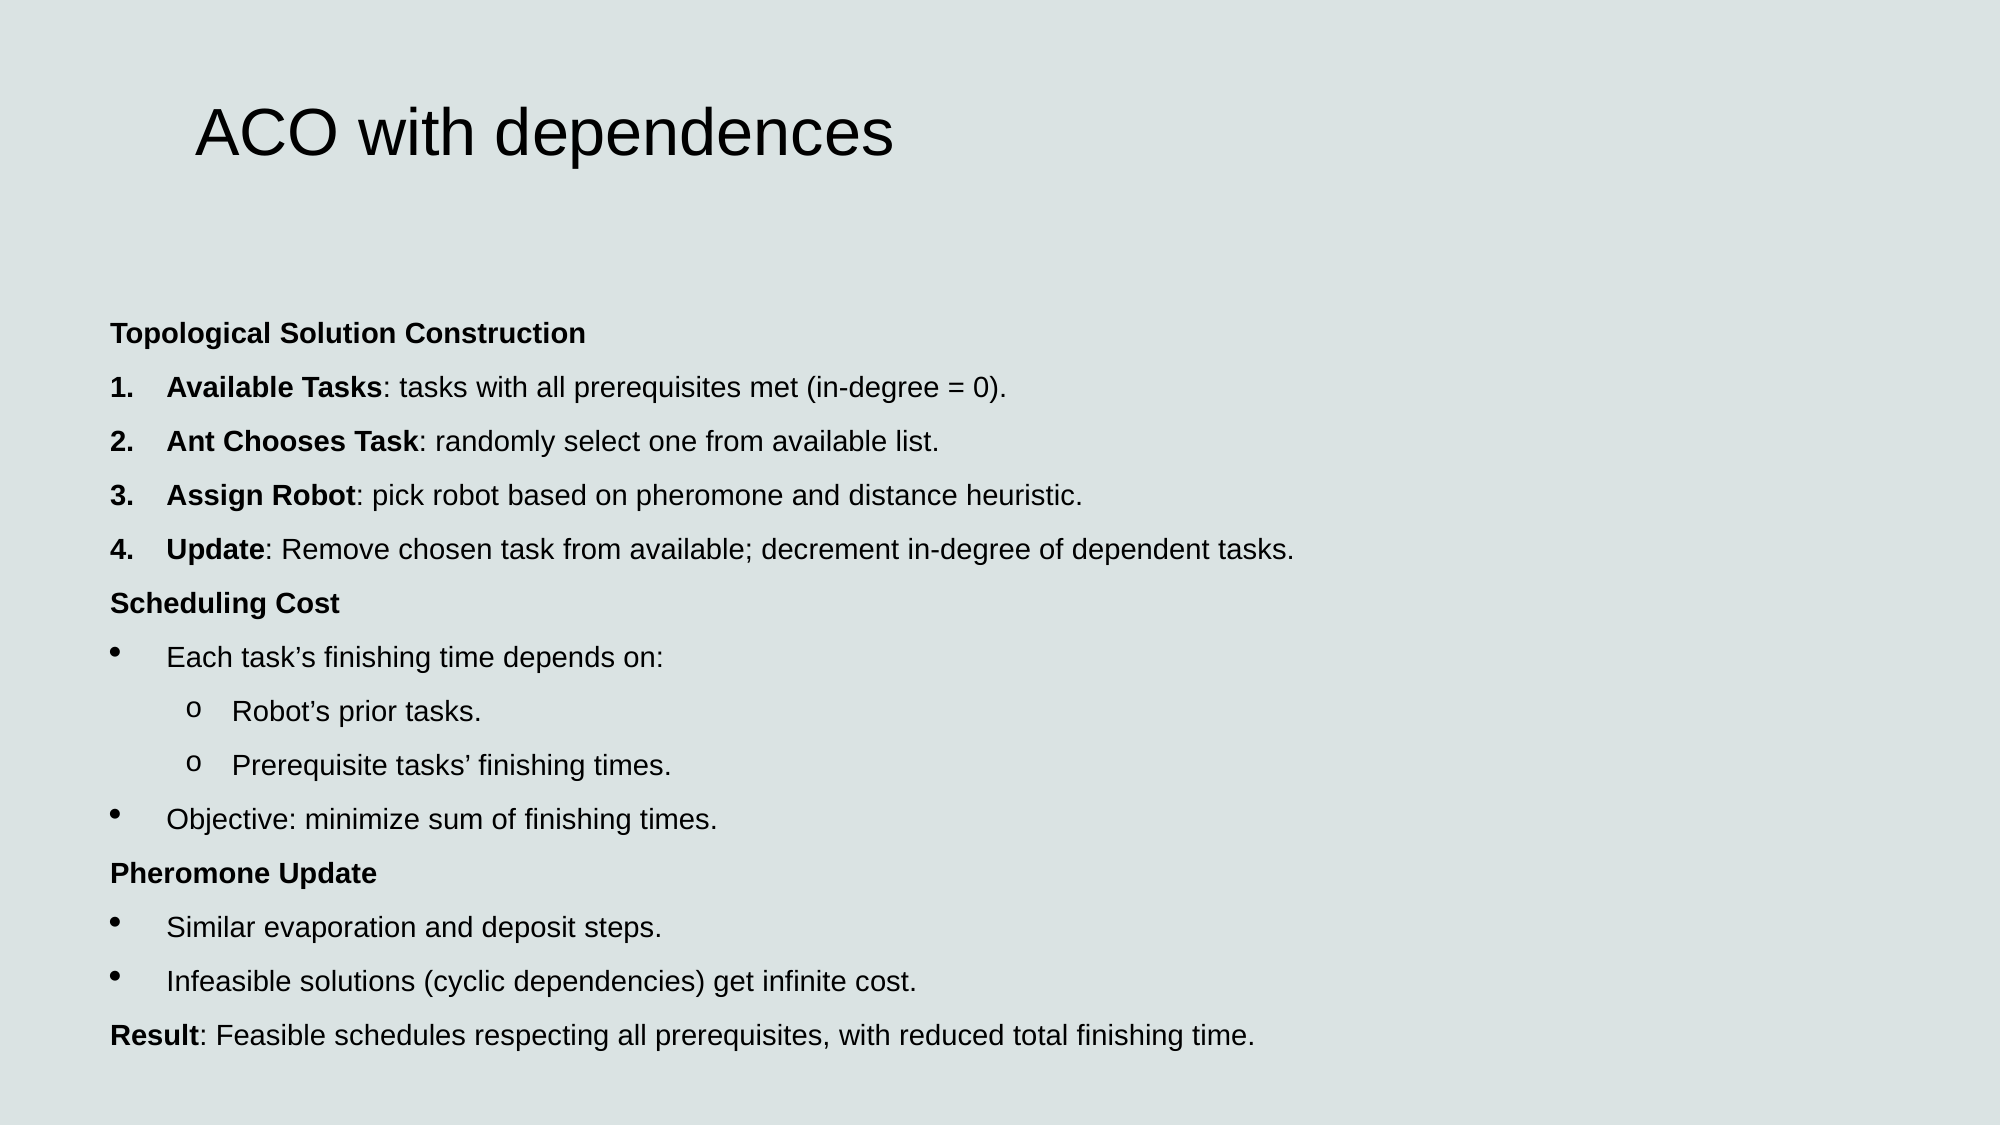

# ACO with dependences
Topological Solution Construction
Available Tasks: tasks with all prerequisites met (in-degree = 0).
Ant Chooses Task: randomly select one from available list.
Assign Robot: pick robot based on pheromone and distance heuristic.
Update: Remove chosen task from available; decrement in-degree of dependent tasks.
Scheduling Cost
Each task’s finishing time depends on:
Robot’s prior tasks.
Prerequisite tasks’ finishing times.
Objective: minimize sum of finishing times.
Pheromone Update
Similar evaporation and deposit steps.
Infeasible solutions (cyclic dependencies) get infinite cost.
Result: Feasible schedules respecting all prerequisites, with reduced total finishing time.